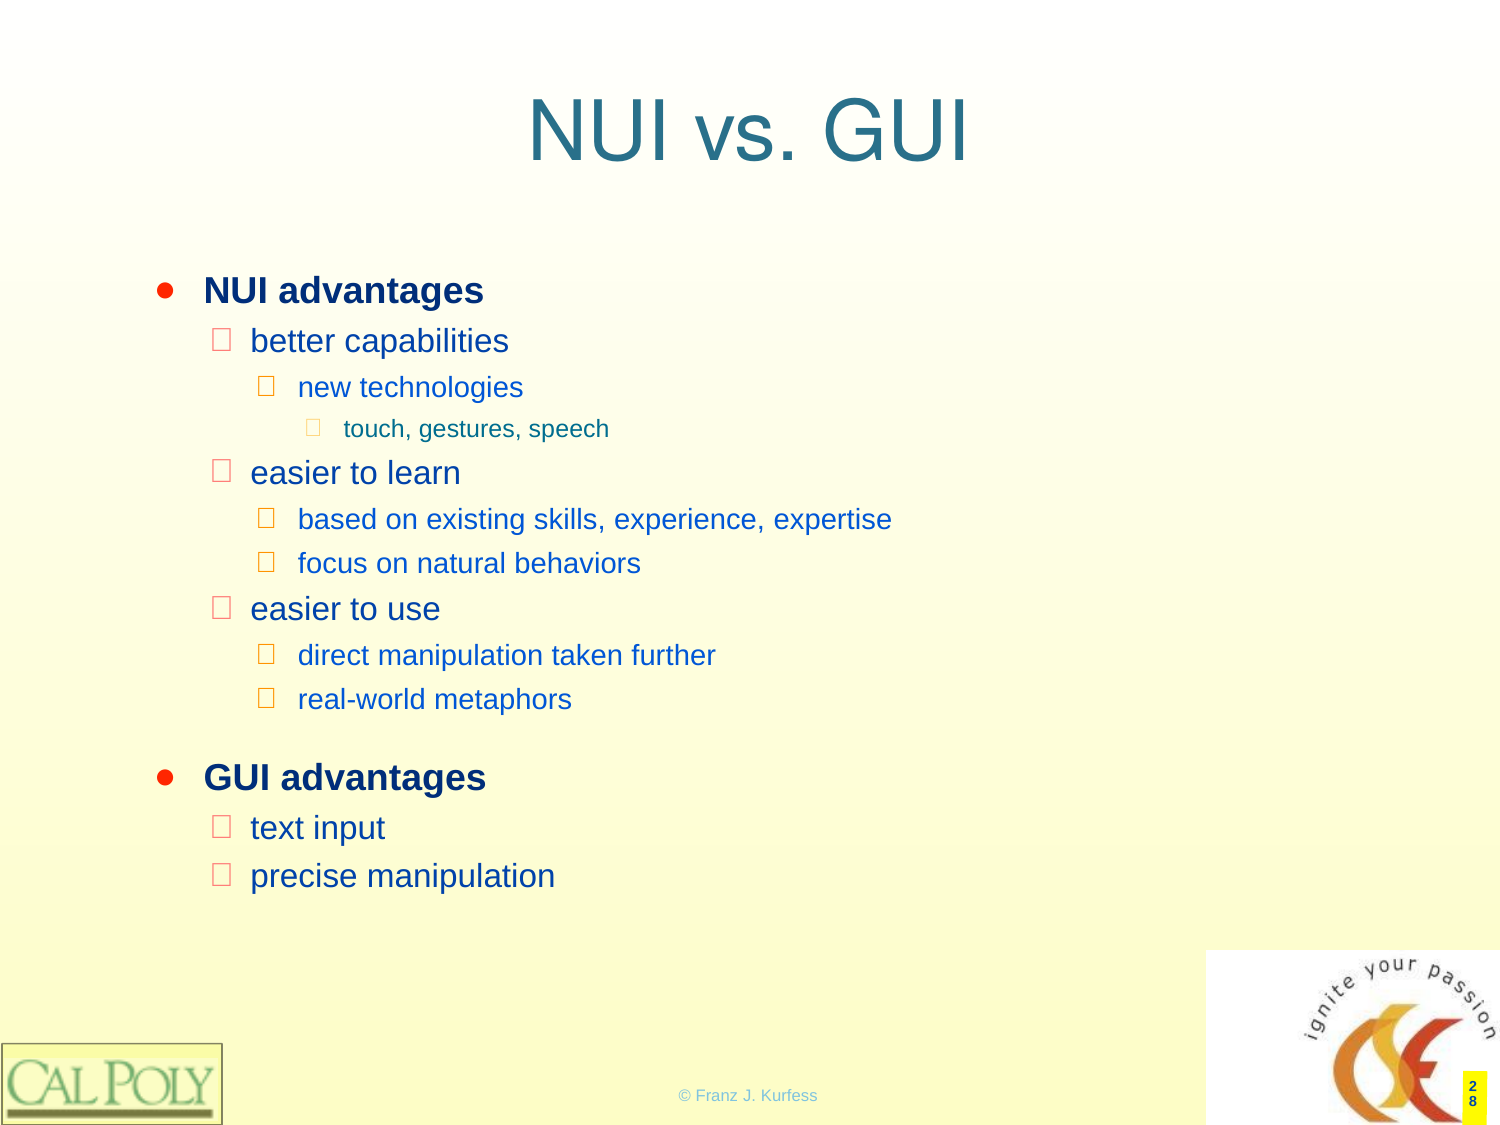

# NUI vs. GUI
NUI advantages
better capabilities
new technologies
touch, gestures, speech
easier to learn
based on existing skills, experience, expertise
focus on natural behaviors
easier to use
direct manipulation taken further
real-world metaphors
GUI advantages
text input
precise manipulation
28